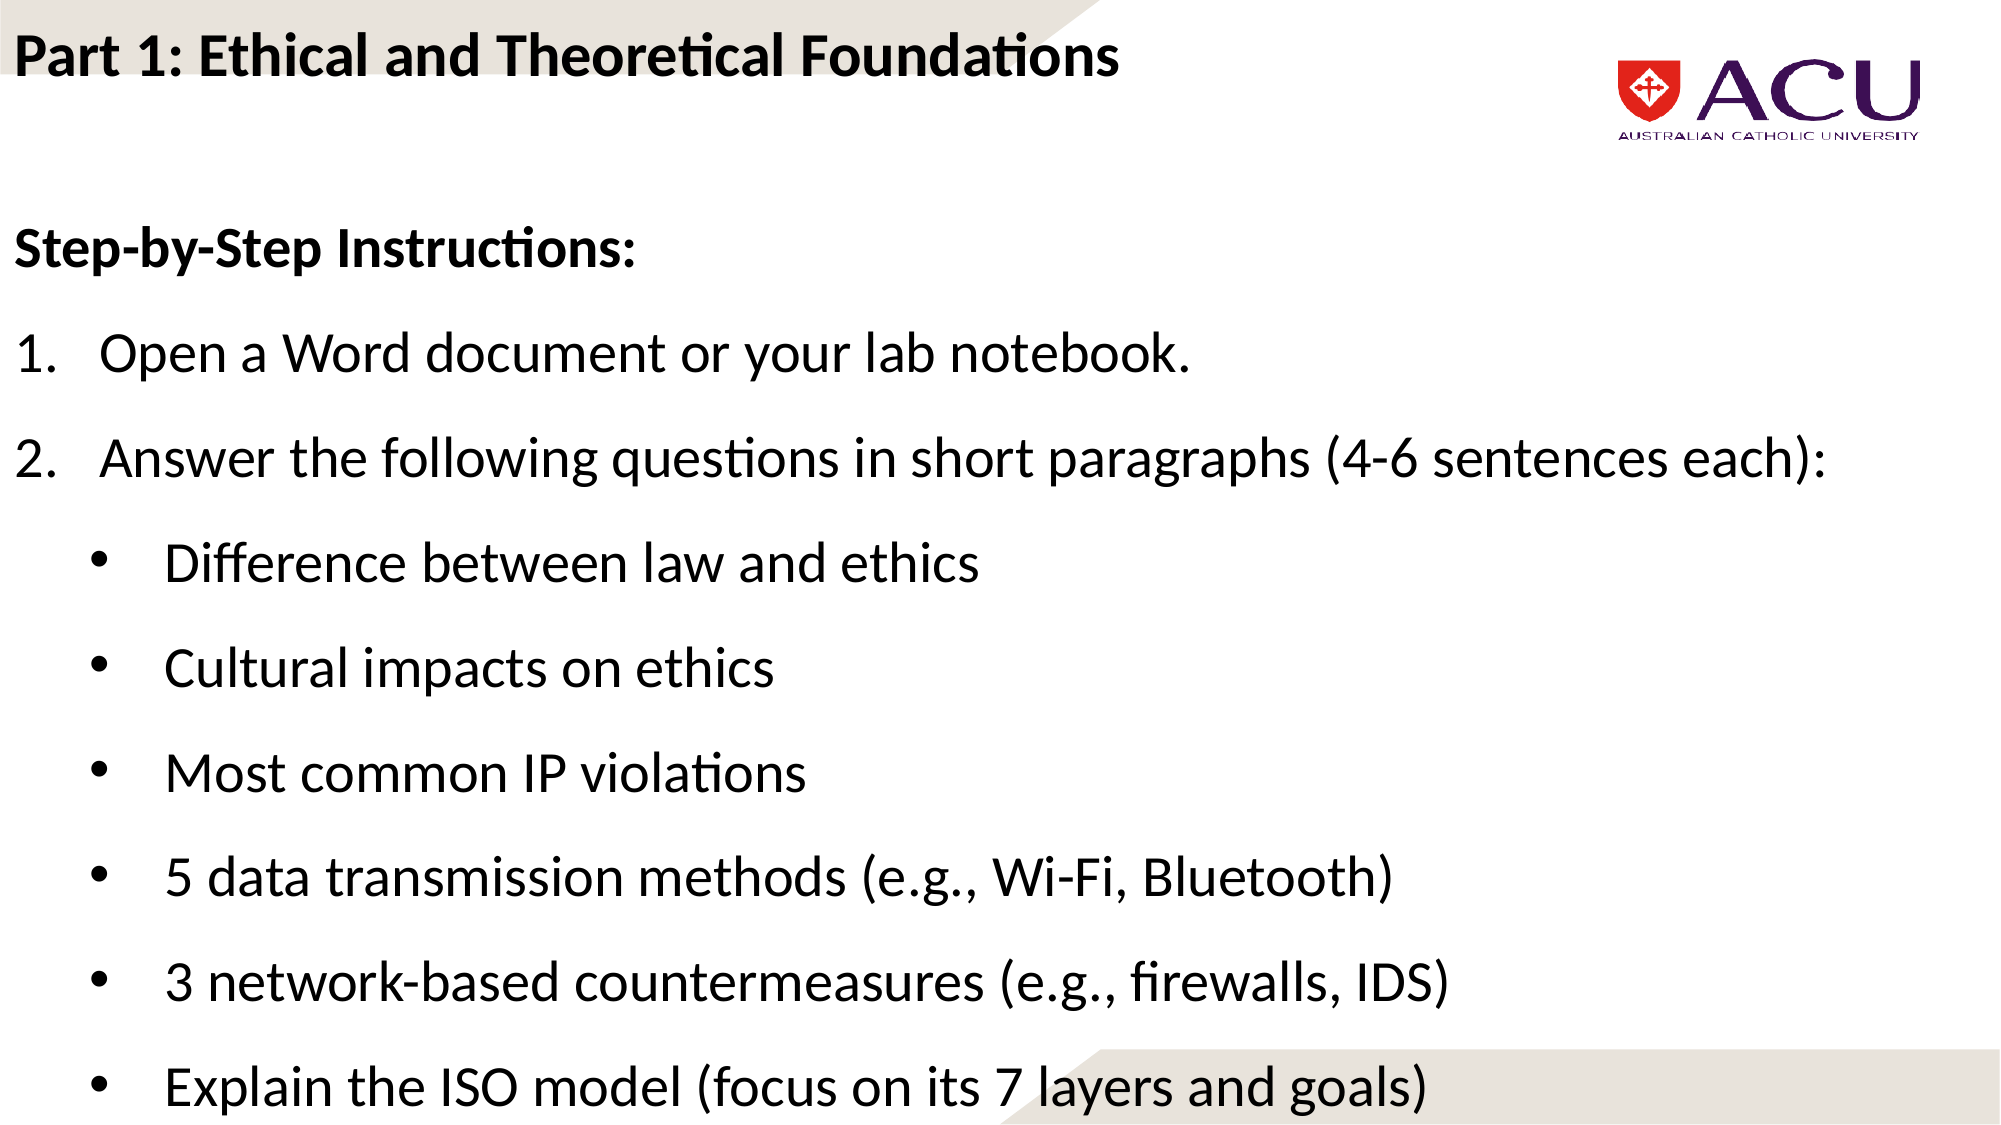

Part 1: Ethical and Theoretical Foundations
Step-by-Step Instructions:
Open a Word document or your lab notebook.
Answer the following questions in short paragraphs (4-6 sentences each):
Difference between law and ethics
Cultural impacts on ethics
Most common IP violations
5 data transmission methods (e.g., Wi-Fi, Bluetooth)
3 network-based countermeasures (e.g., firewalls, IDS)
Explain the ISO model (focus on its 7 layers and goals)